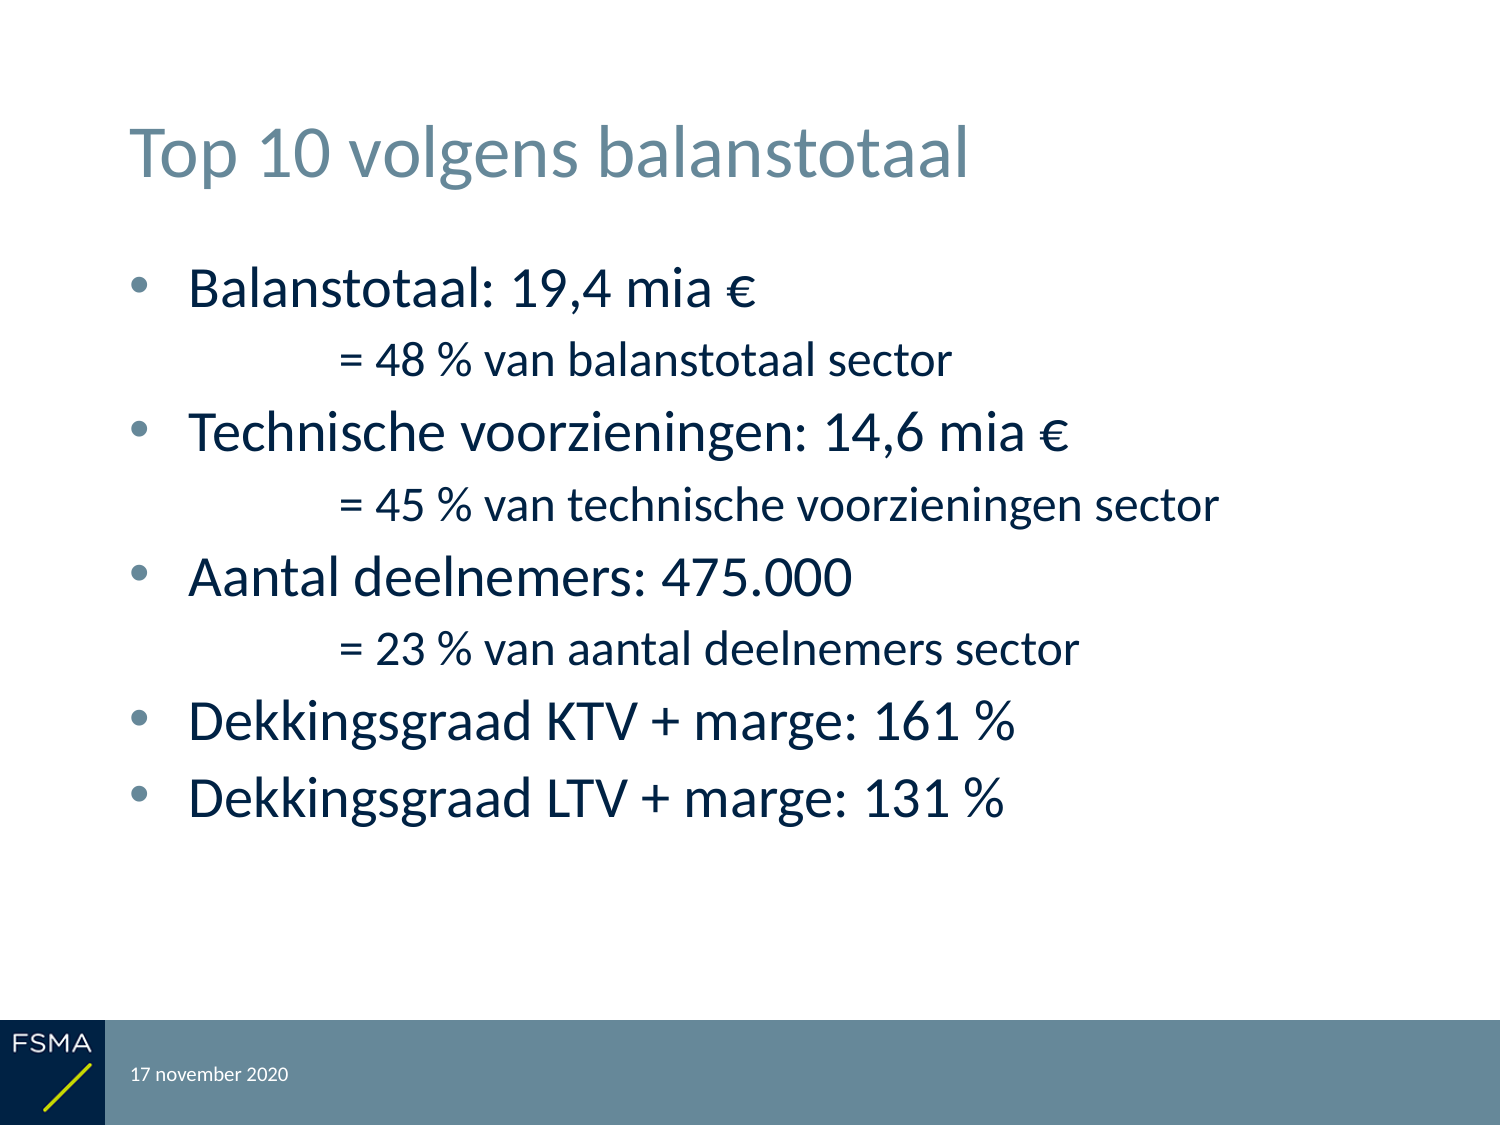

# Top 10 volgens balanstotaal
Balanstotaal: 19,4 mia €
	= 48 % van balanstotaal sector
Technische voorzieningen: 14,6 mia €
	= 45 % van technische voorzieningen sector
Aantal deelnemers: 475.000
	= 23 % van aantal deelnemers sector
Dekkingsgraad KTV + marge: 161 %
Dekkingsgraad LTV + marge: 131 %
17 november 2020
Rapportering over het boekjaar 2019
9